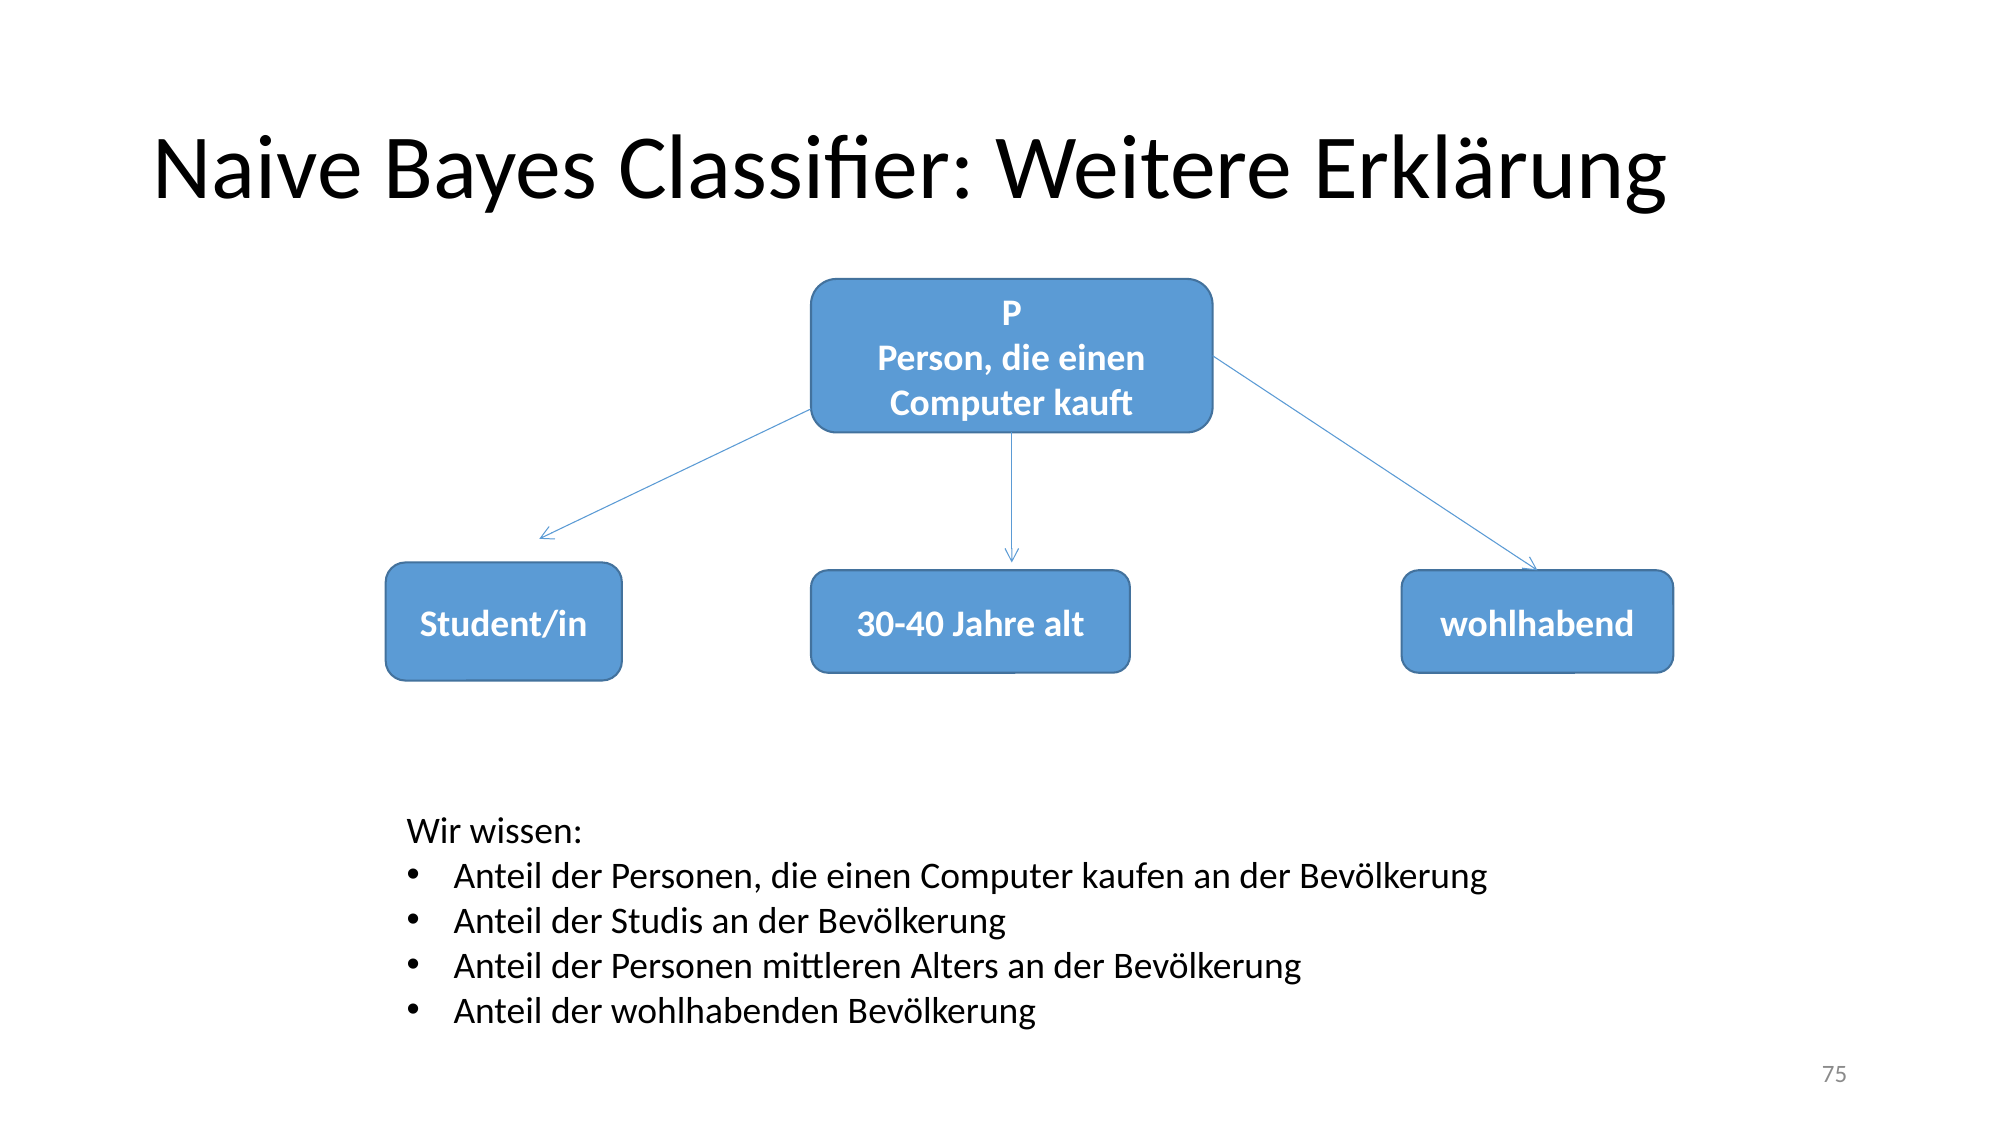

# Naive Bayes Classifier: Weitere Erklärung
P
Person, die einen Computer kauft
Student/in
30-40 Jahre alt
wohlhabend
Wir wissen:
Anteil der Personen, die einen Computer kaufen an der Bevölkerung
Anteil der Studis an der Bevölkerung
Anteil der Personen mittleren Alters an der Bevölkerung
Anteil der wohlhabenden Bevölkerung
75